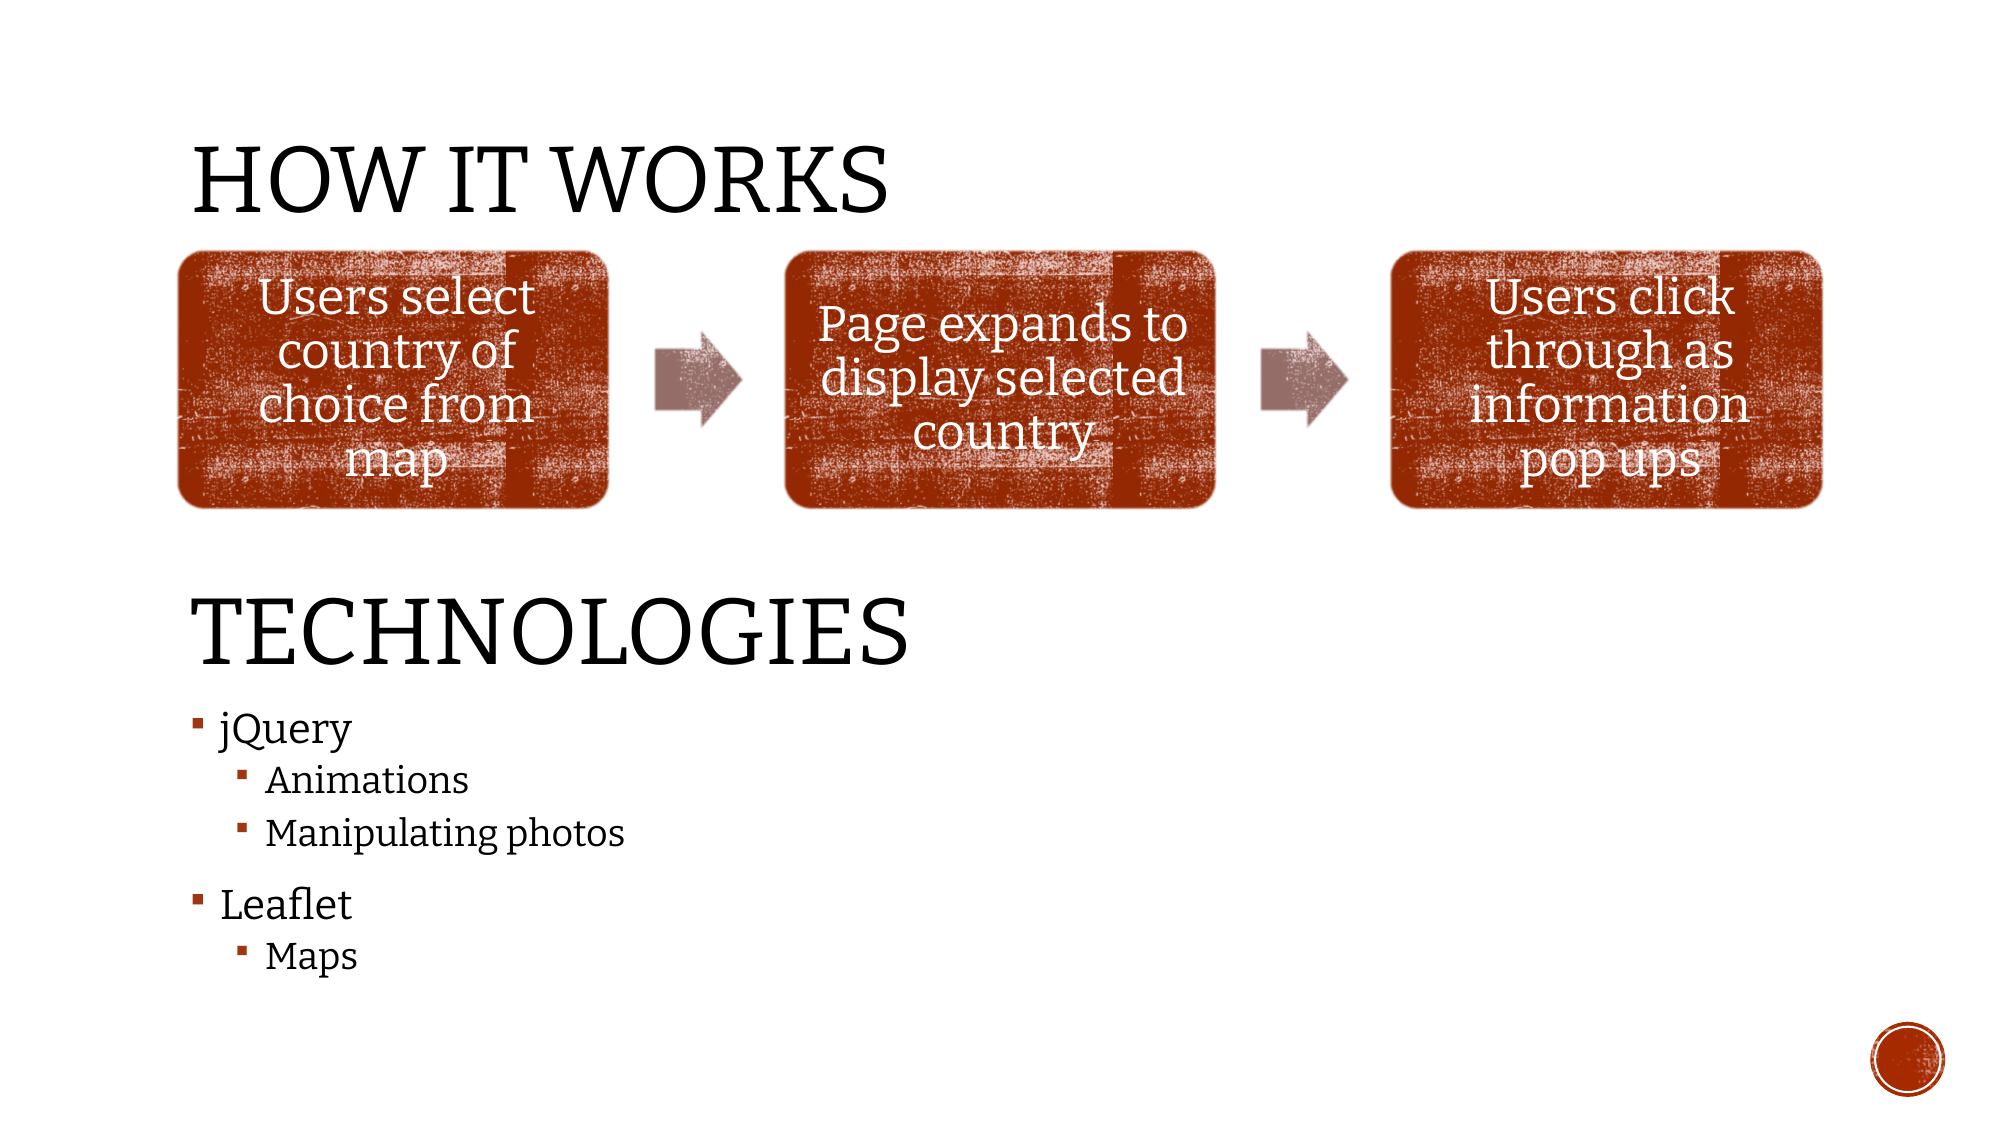

# HOW IT WORKS
Users select country of choice from map

Page expands to display selected country

Users click through as information pop ups
TECHNOLOGIES
jQuery
Animations
Manipulating photos
Leaflet
Maps